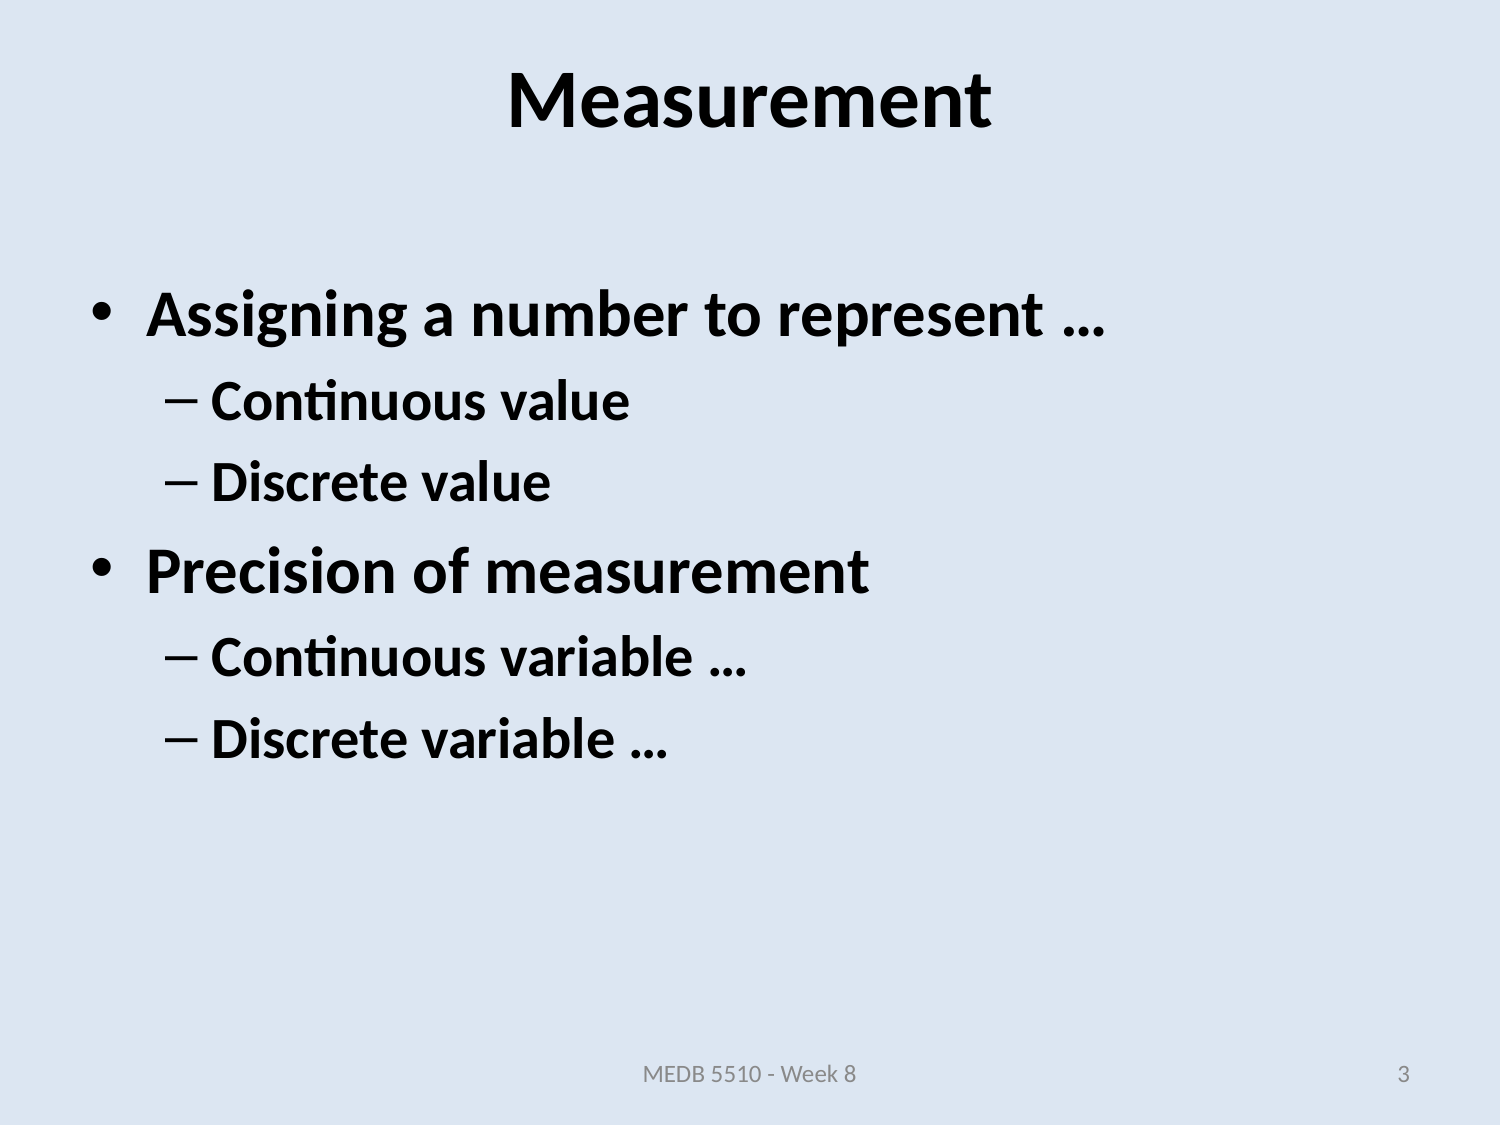

Assigning a number to represent …
Continuous value
Discrete value
Precision of measurement
Continuous variable …
Discrete variable …

Measurement
MEDB 5510 - Week 8
3